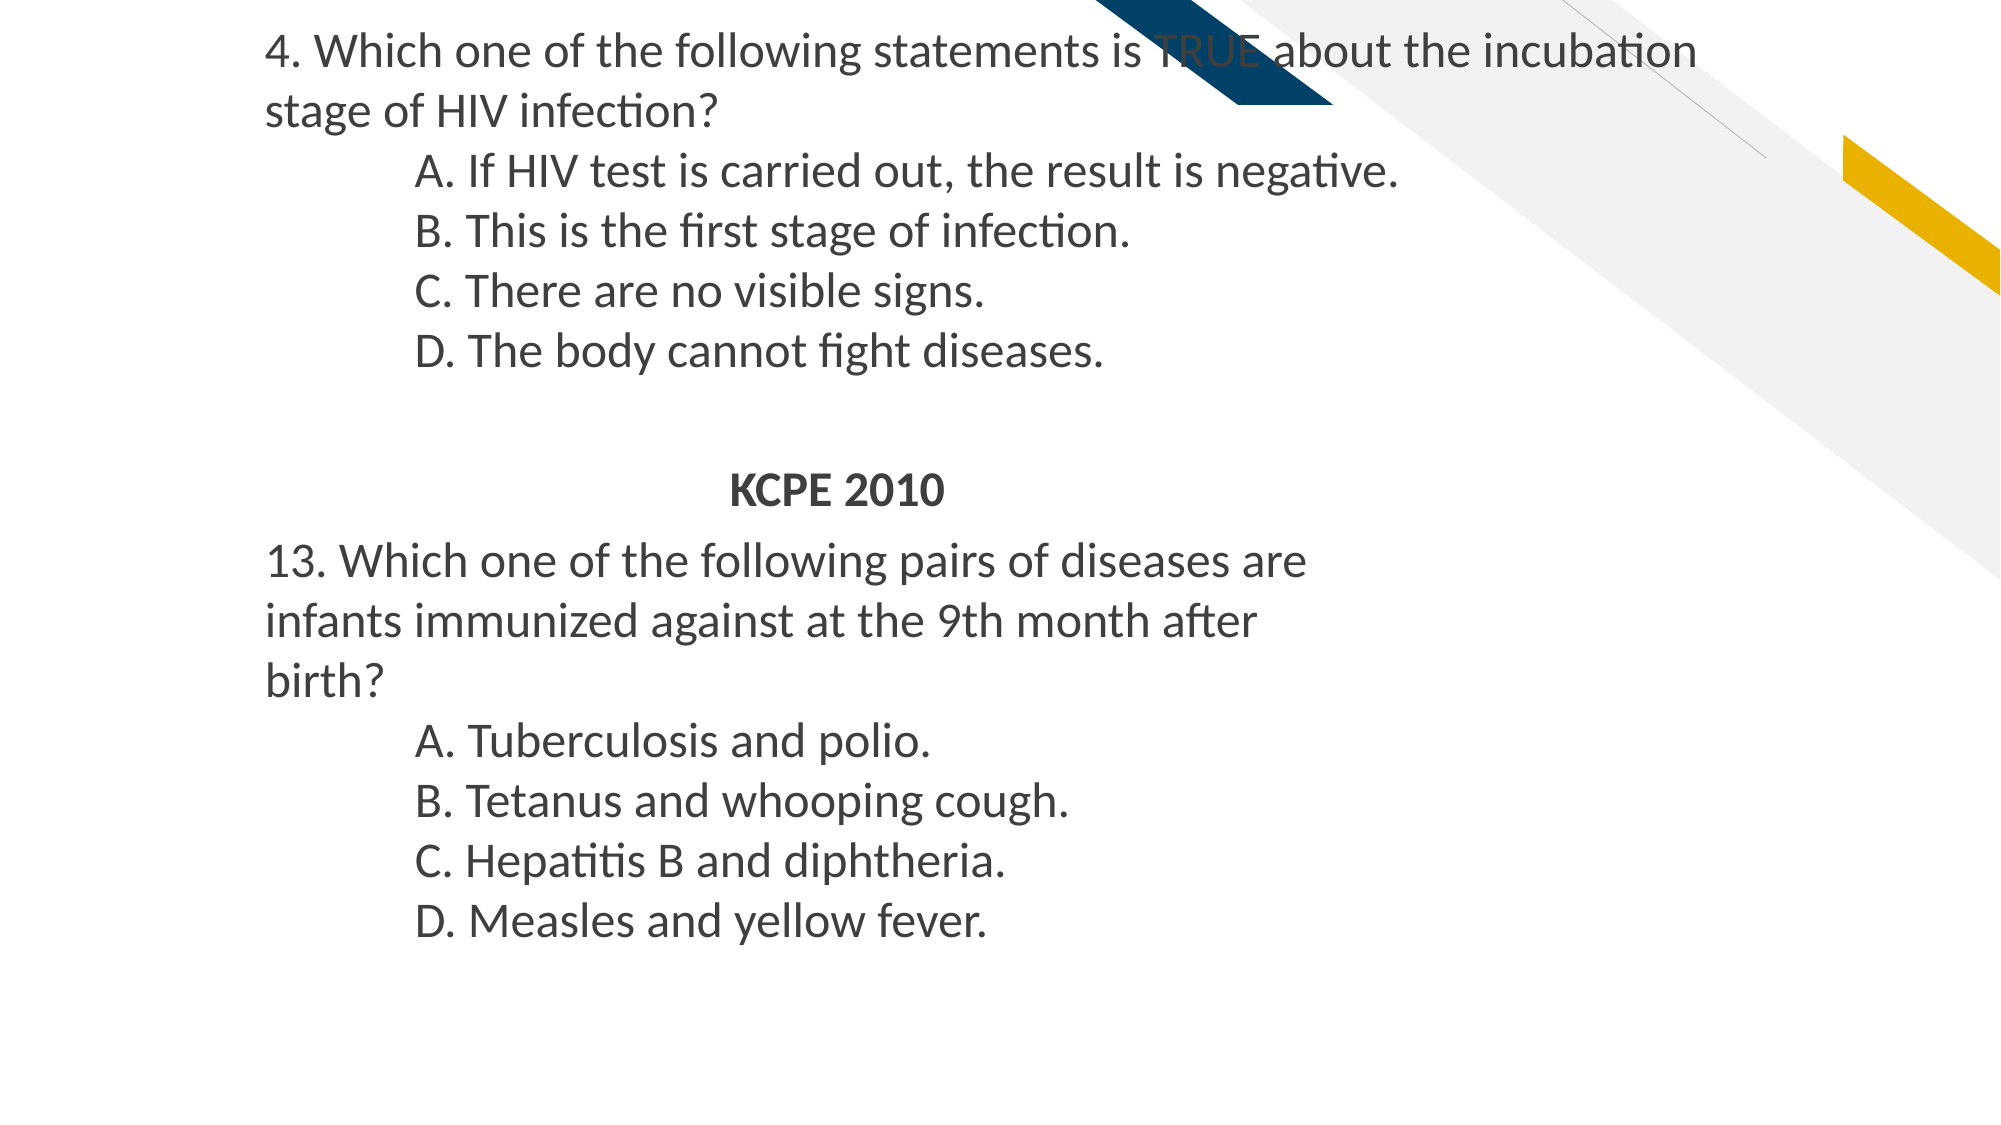

4. Which one of the following statements is TRUE about the incubation stage of HIV infection?
	A. If HIV test is carried out, the result is negative.
	B. This is the first stage of infection.
	C. There are no visible signs.
	D. The body cannot fight diseases.
KCPE 2010
13. Which one of the following pairs of diseases are
infants immunized against at the 9th month after
birth?
	A. Tuberculosis and polio.
	B. Tetanus and whooping cough.
	C. Hepatitis B and diphtheria.
	D. Measles and yellow fever.